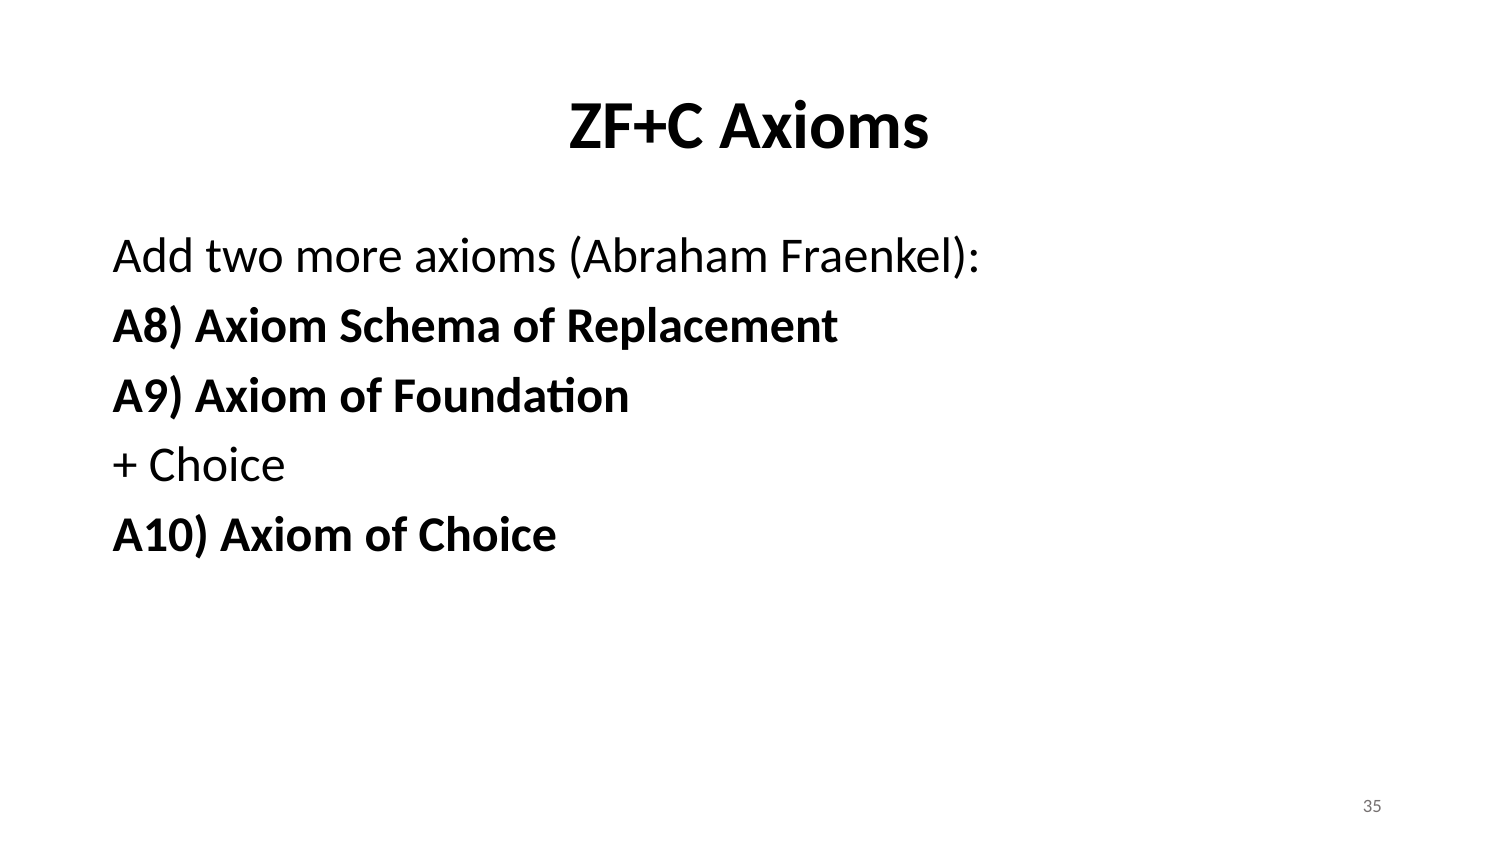

# ZF+C Axioms
Add two more axioms (Abraham Fraenkel):
A8) Axiom Schema of Replacement
A9) Axiom of Foundation
+ Choice
A10) Axiom of Choice

35